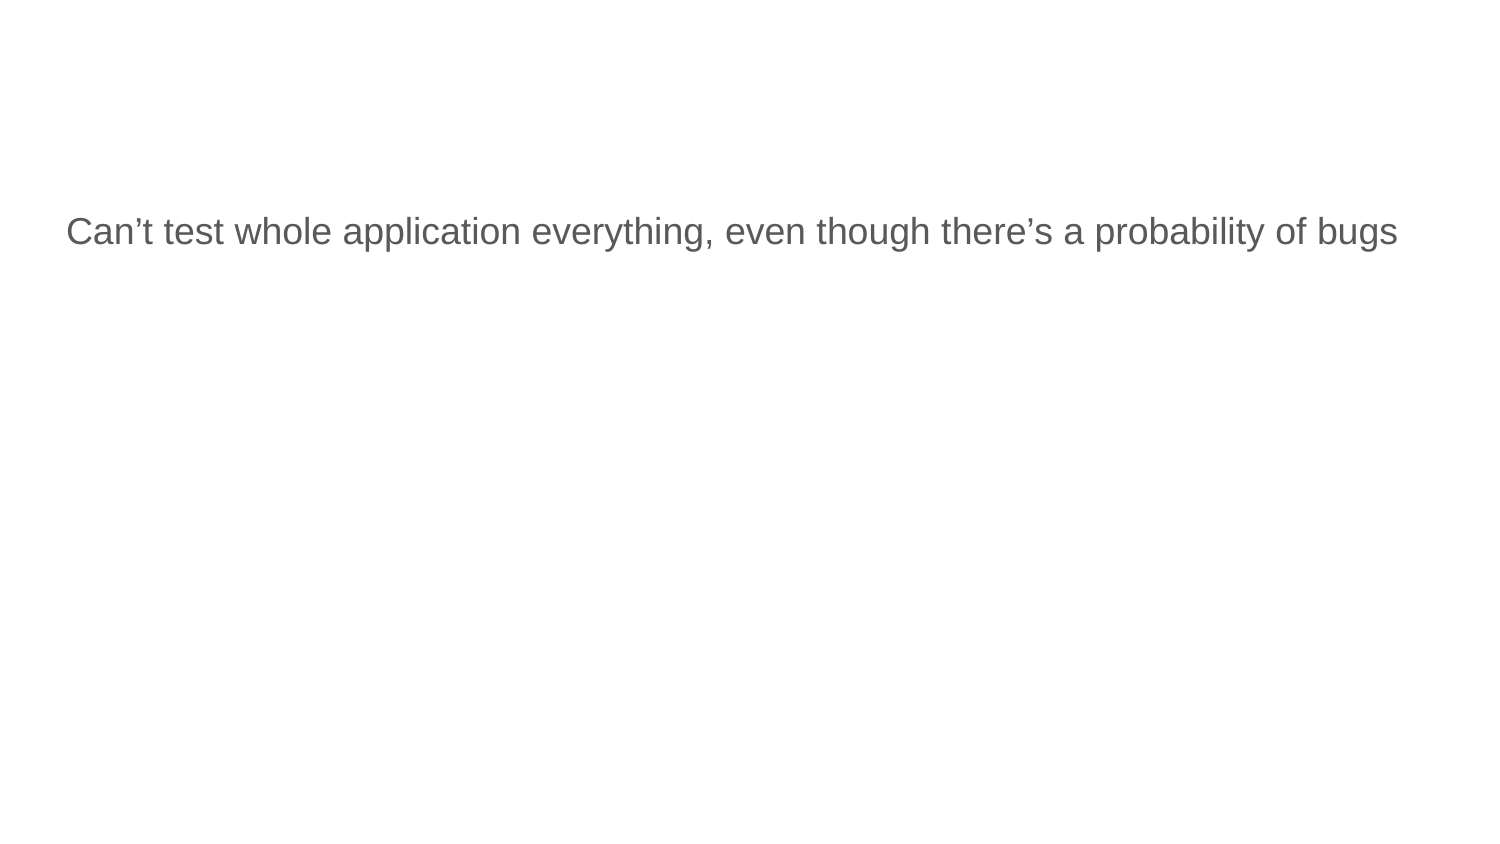

#
Can’t test whole application everything, even though there’s a probability of bugs